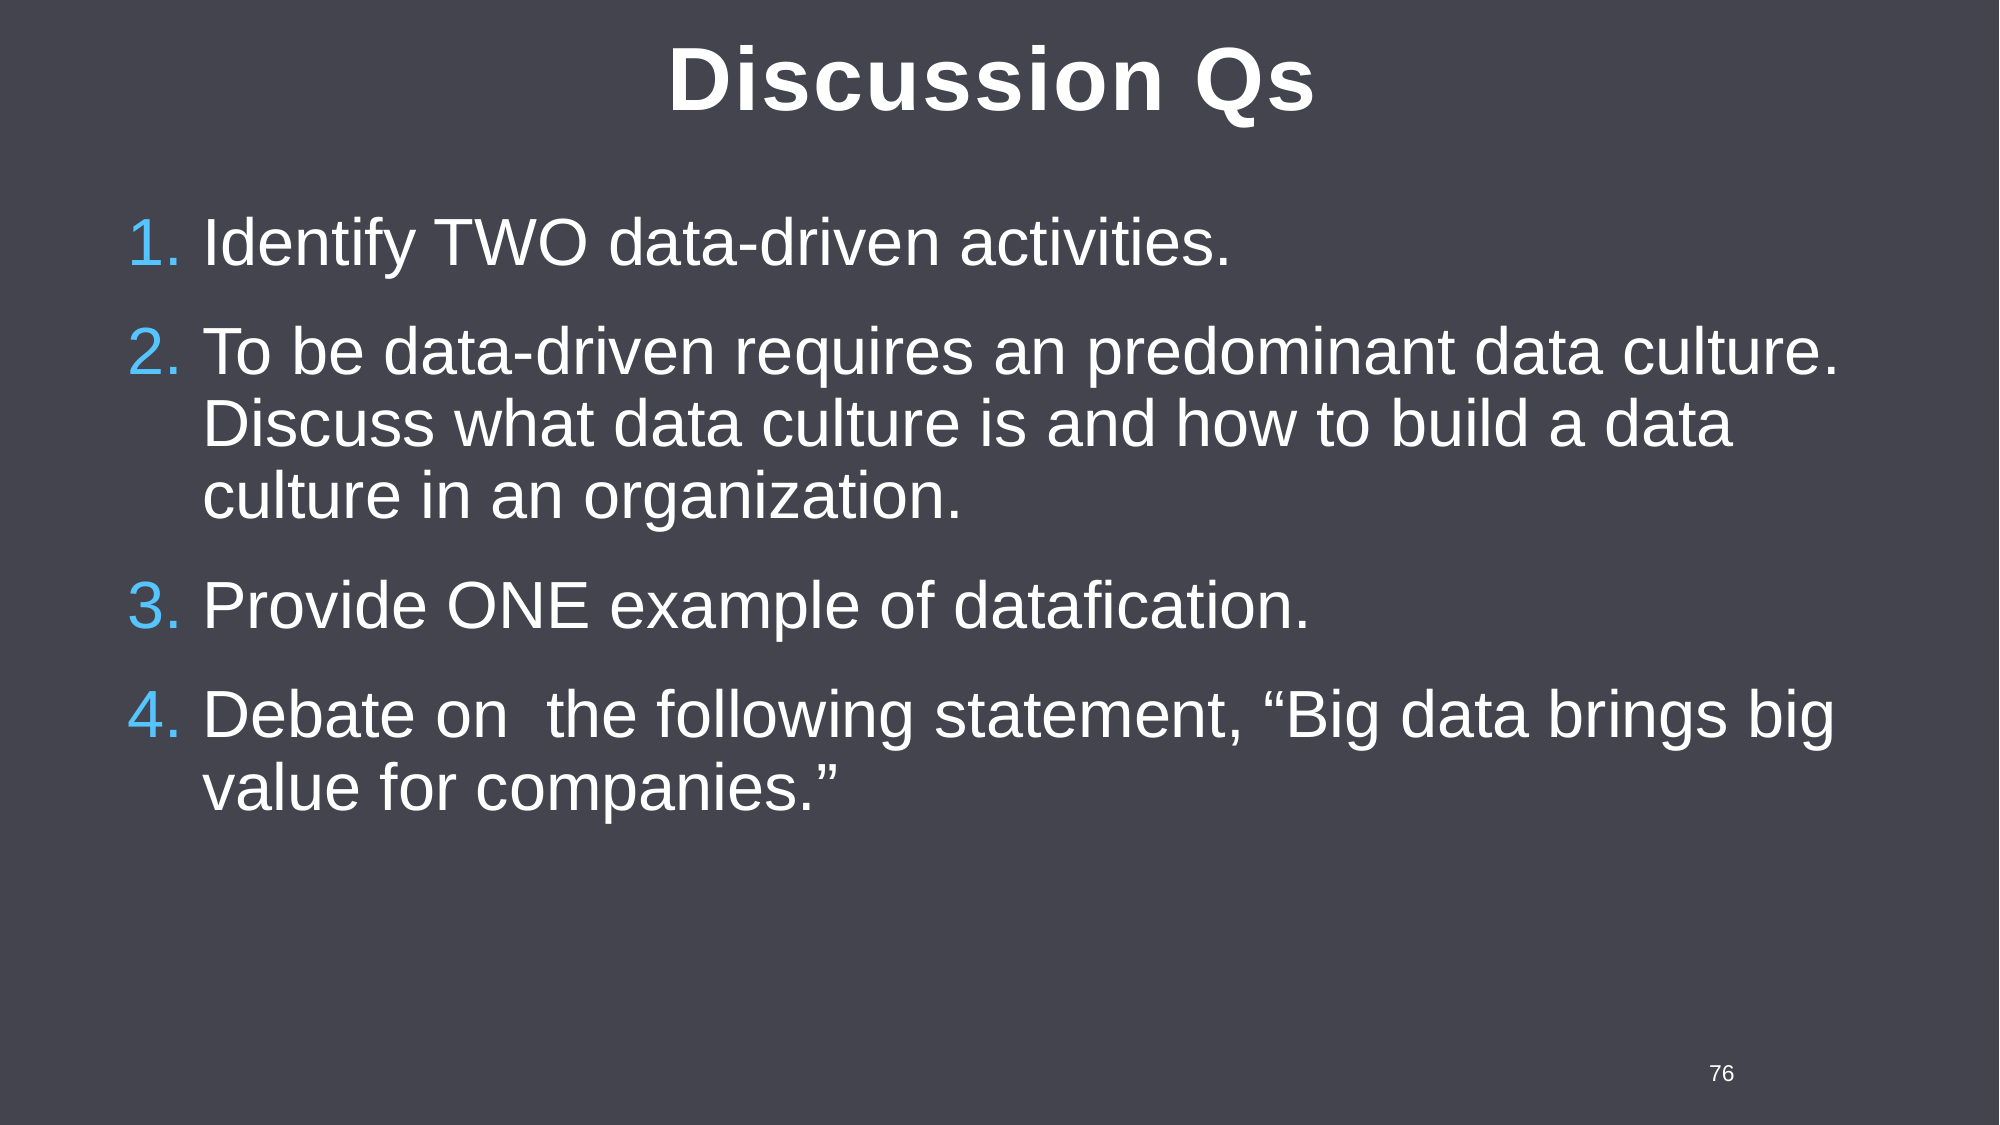

# Discussion Qs
Identify TWO data-driven activities.
To be data-driven requires an predominant data culture. Discuss what data culture is and how to build a data culture in an organization.
Provide ONE example of datafication.
Debate on  the following statement, “Big data brings big value for companies.”
76